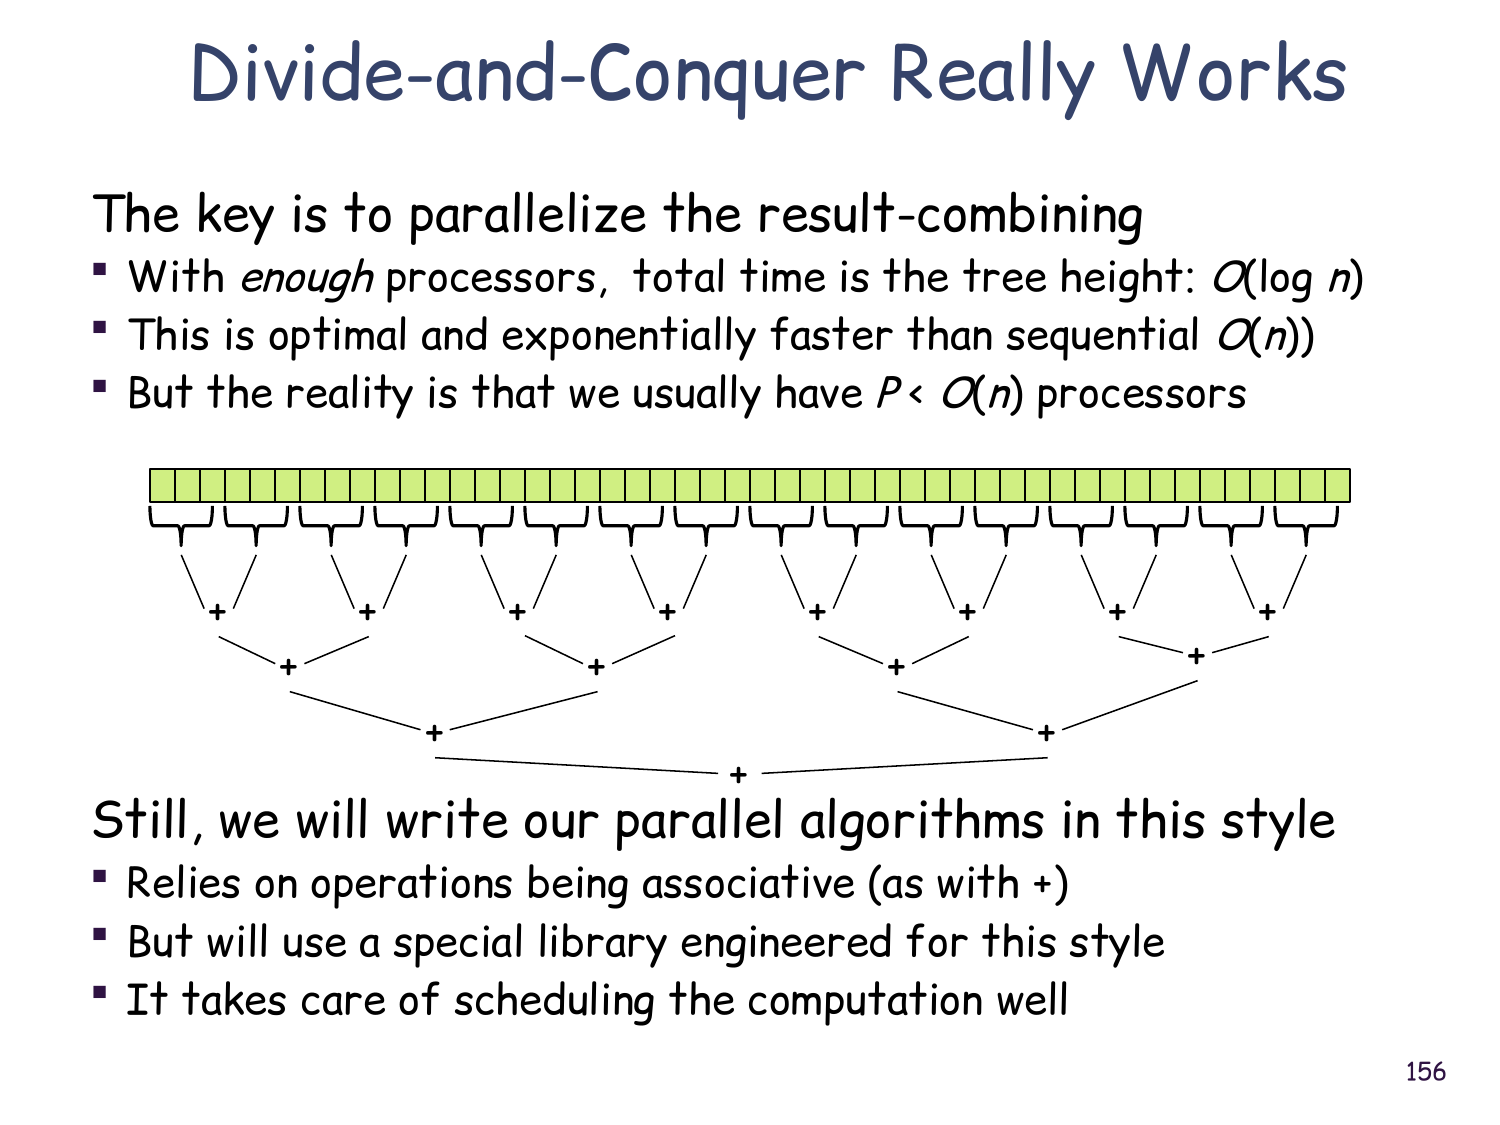

# Divide-and-Conquer Really Works
The key is to parallelize the result-combining
With enough processors,  total time is the tree height: O(log n)
This is optimal and exponentially faster than sequential O(n))
But the reality is that we usually have P < O(n) processors

Still, we will write our parallel algorithms in this style
Relies on operations being associative (as with +)
But will use a special library engineered for this style
It takes care of scheduling the computation well

+
+
+
+
+
+
+
+
+
+
+
+
+
+
+
156